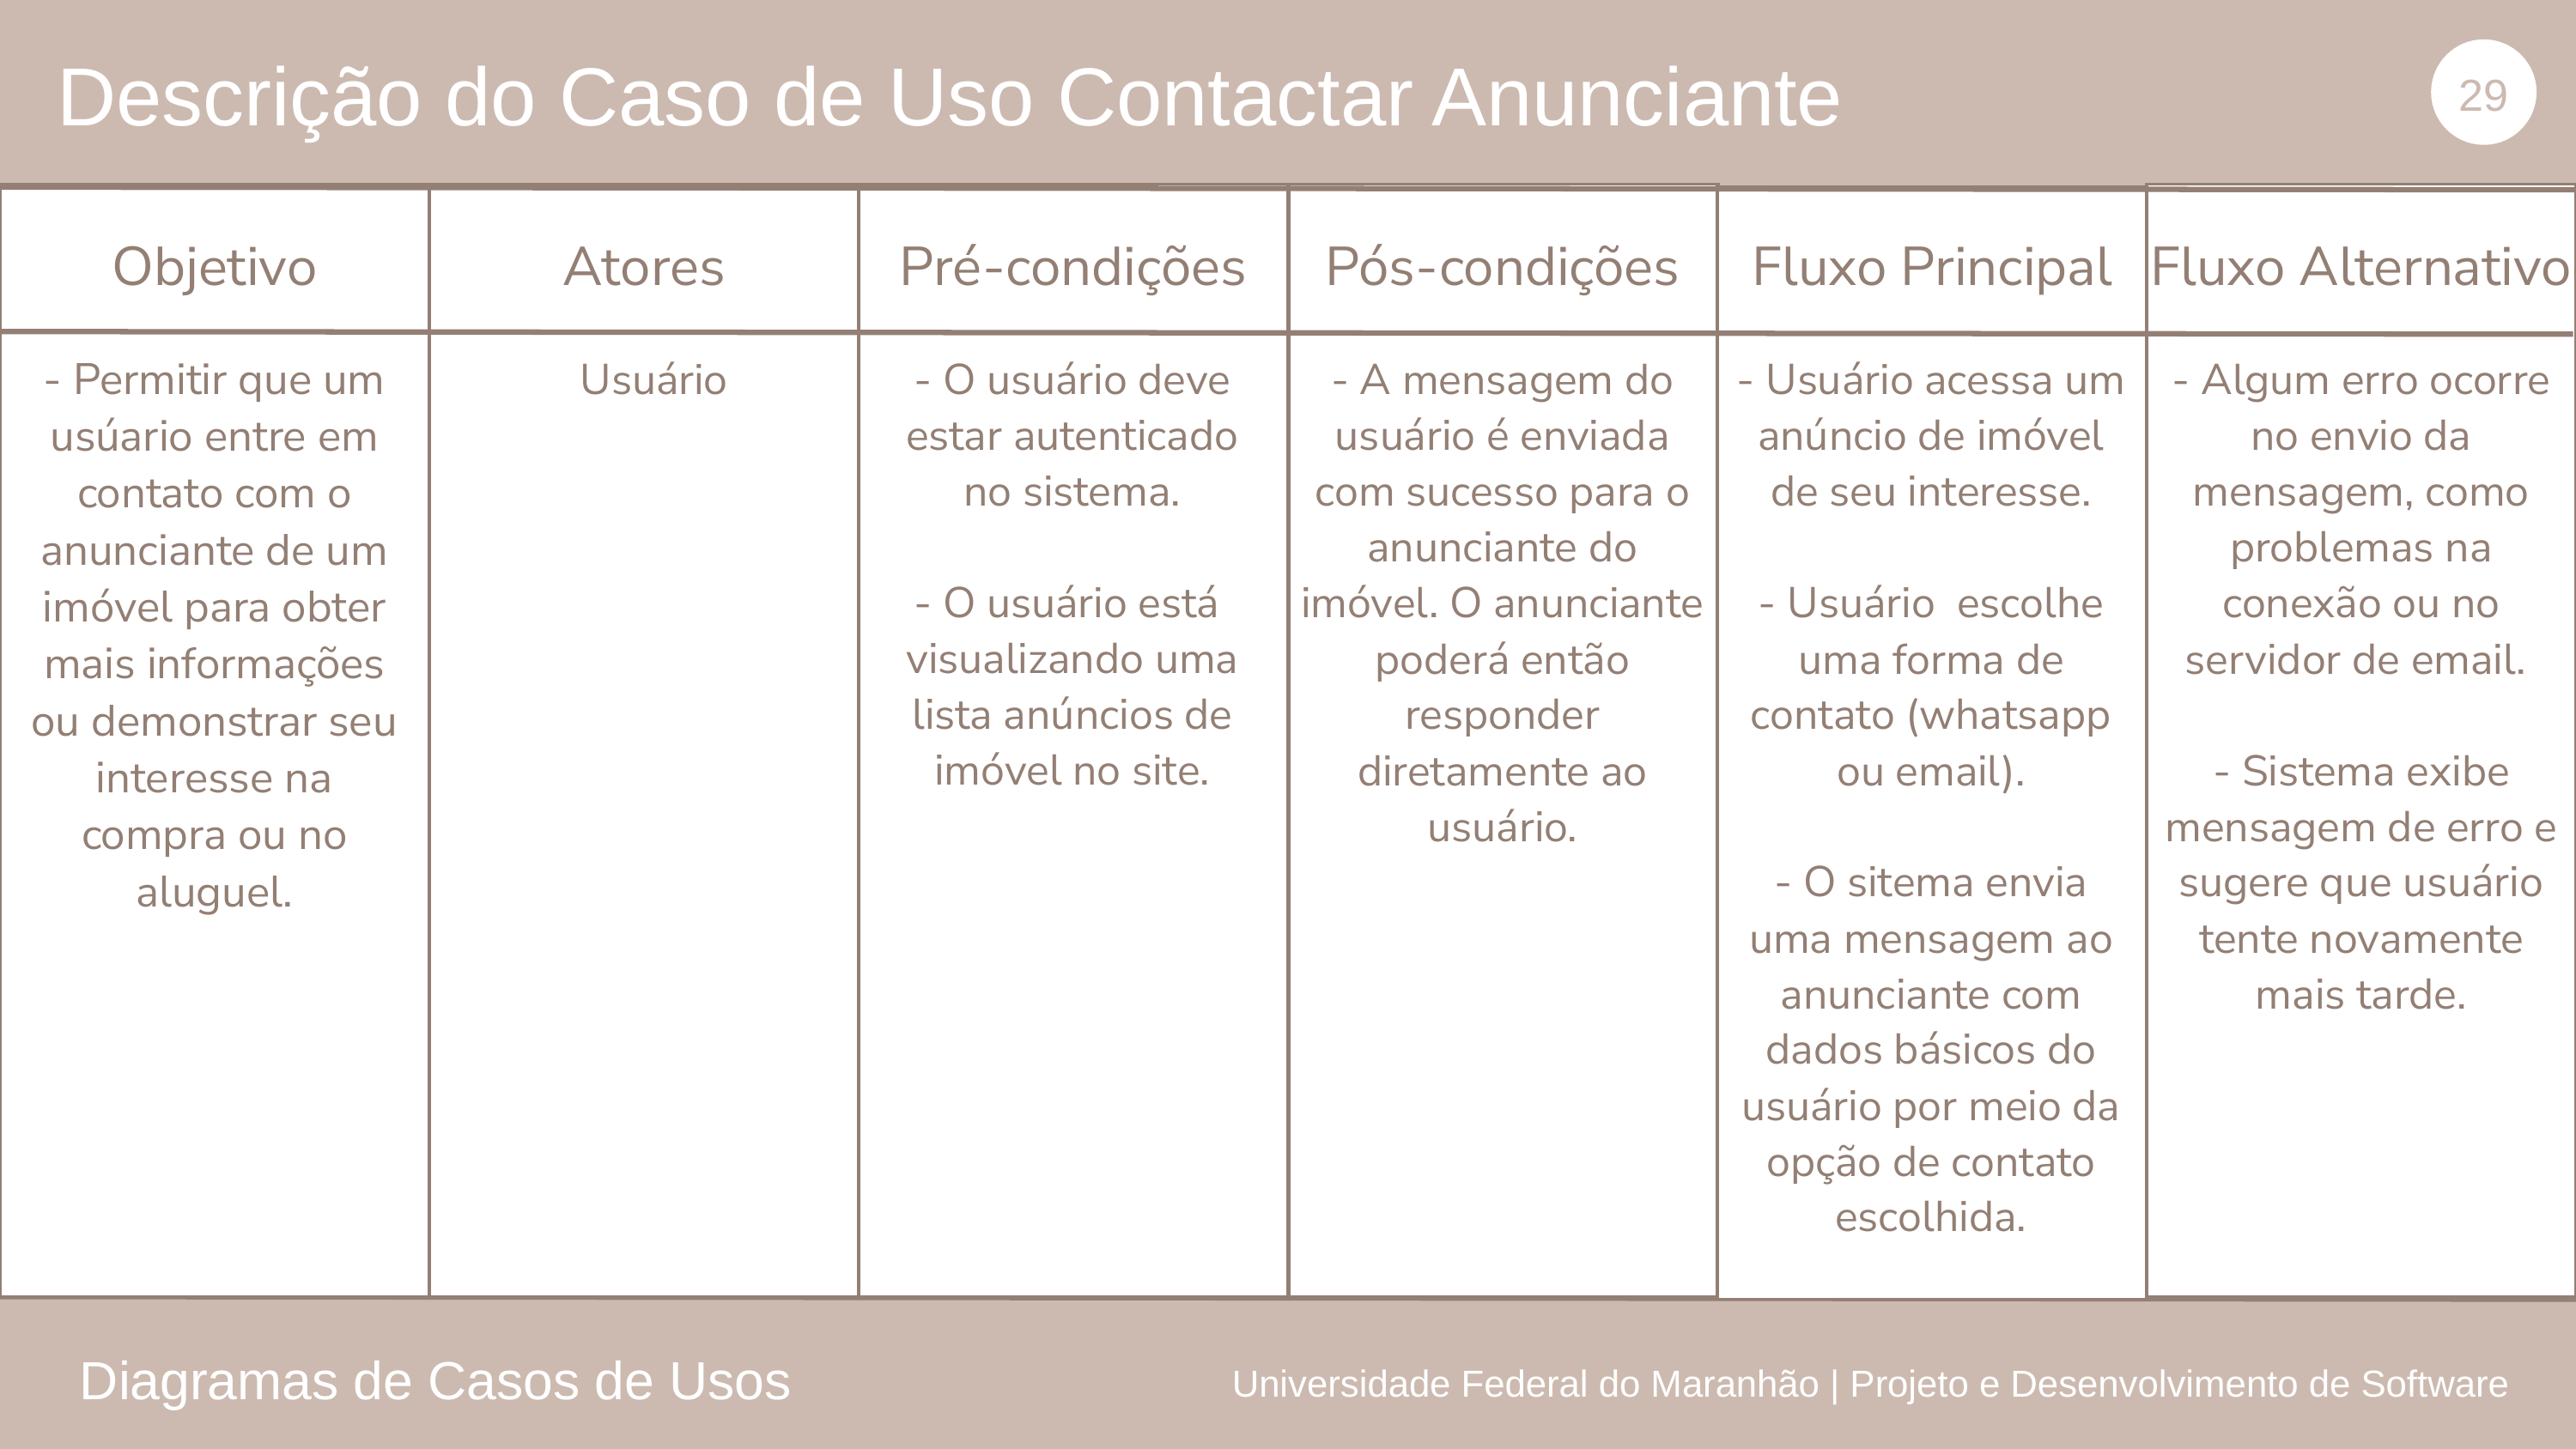

29
Descrição do Caso de Uso Contactar Anunciante

Objetivo
Atores
Pré-condições
Pós-condições
Fluxo Principal
Fluxo Alternativo

- Permitir que um usúario entre em contato com o anunciante de um imóvel para obter mais informações ou demonstrar seu interesse na compra ou no aluguel.

Usuário
- O usuário deve estar autenticado no sistema.

- O usuário está  visualizando uma lista anúncios de imóvel no site.
- A mensagem do usuário é enviada com sucesso para o anunciante do imóvel. O anunciante poderá então responder diretamente ao usuário.
- Usuário acessa um anúncio de imóvel de seu interesse.

- Usuário  escolhe uma forma de contato (whatsapp ou email).

- O sitema envia uma mensagem ao anunciante com dados básicos do usuário por meio da opção de contato escolhida.

- Algum erro ocorre no envio da mensagem, como problemas na conexão ou no servidor de email.

- Sistema exibe mensagem de erro e sugere que usuário tente novamente mais tarde.

Diagramas de Casos de Usos
Universidade Federal do Maranhão | Projeto e Desenvolvimento de Software